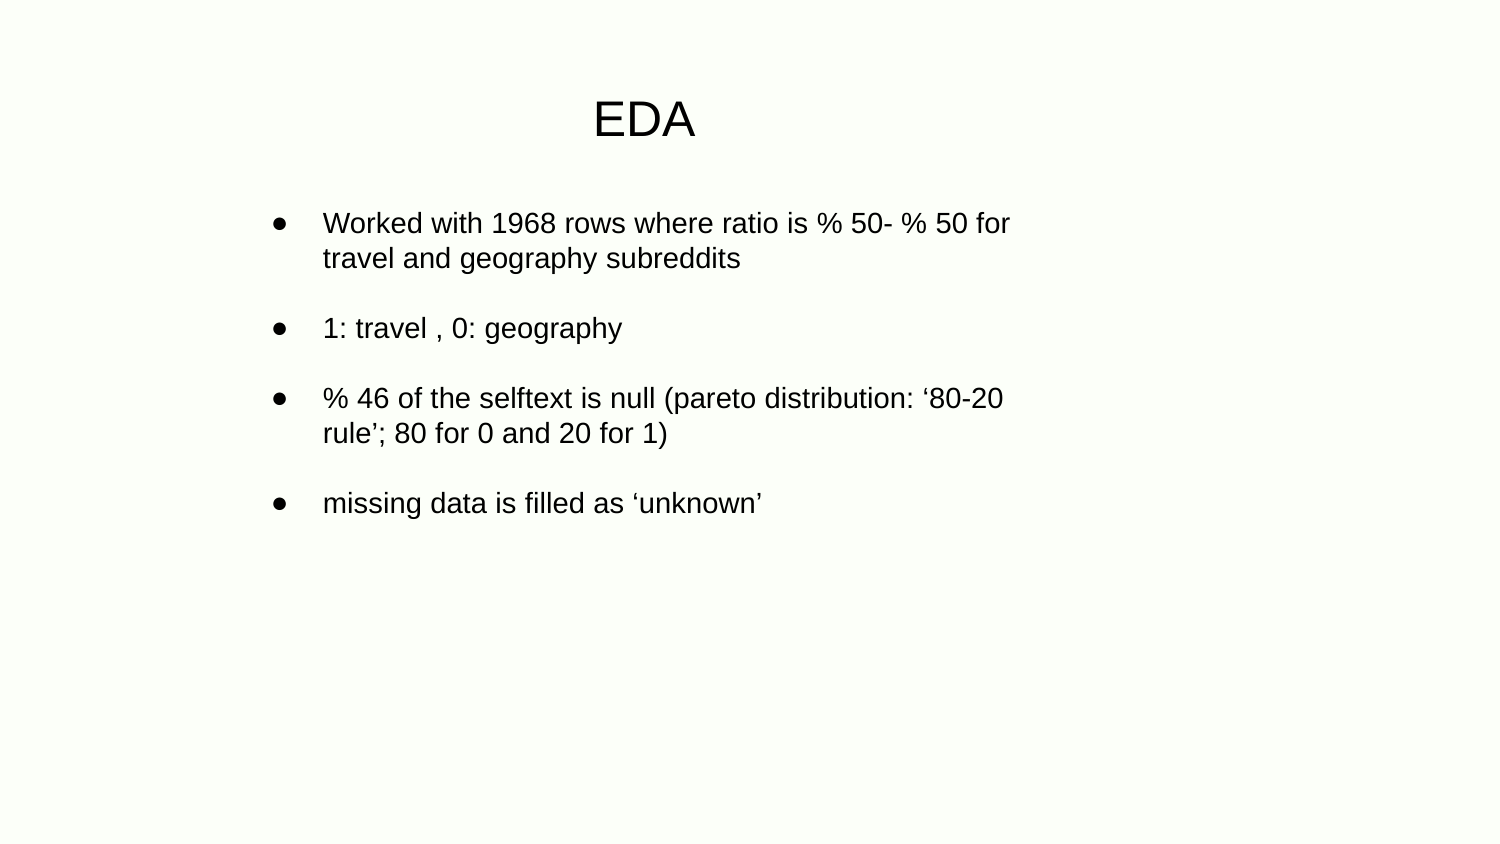

EDA
Worked with 1968 rows where ratio is % 50- % 50 for travel and geography subreddits

1: travel , 0: geography

% 46 of the selftext is null (pareto distribution: ‘80-20 rule’; 80 for 0 and 20 for 1)

missing data is filled as ‘unknown’